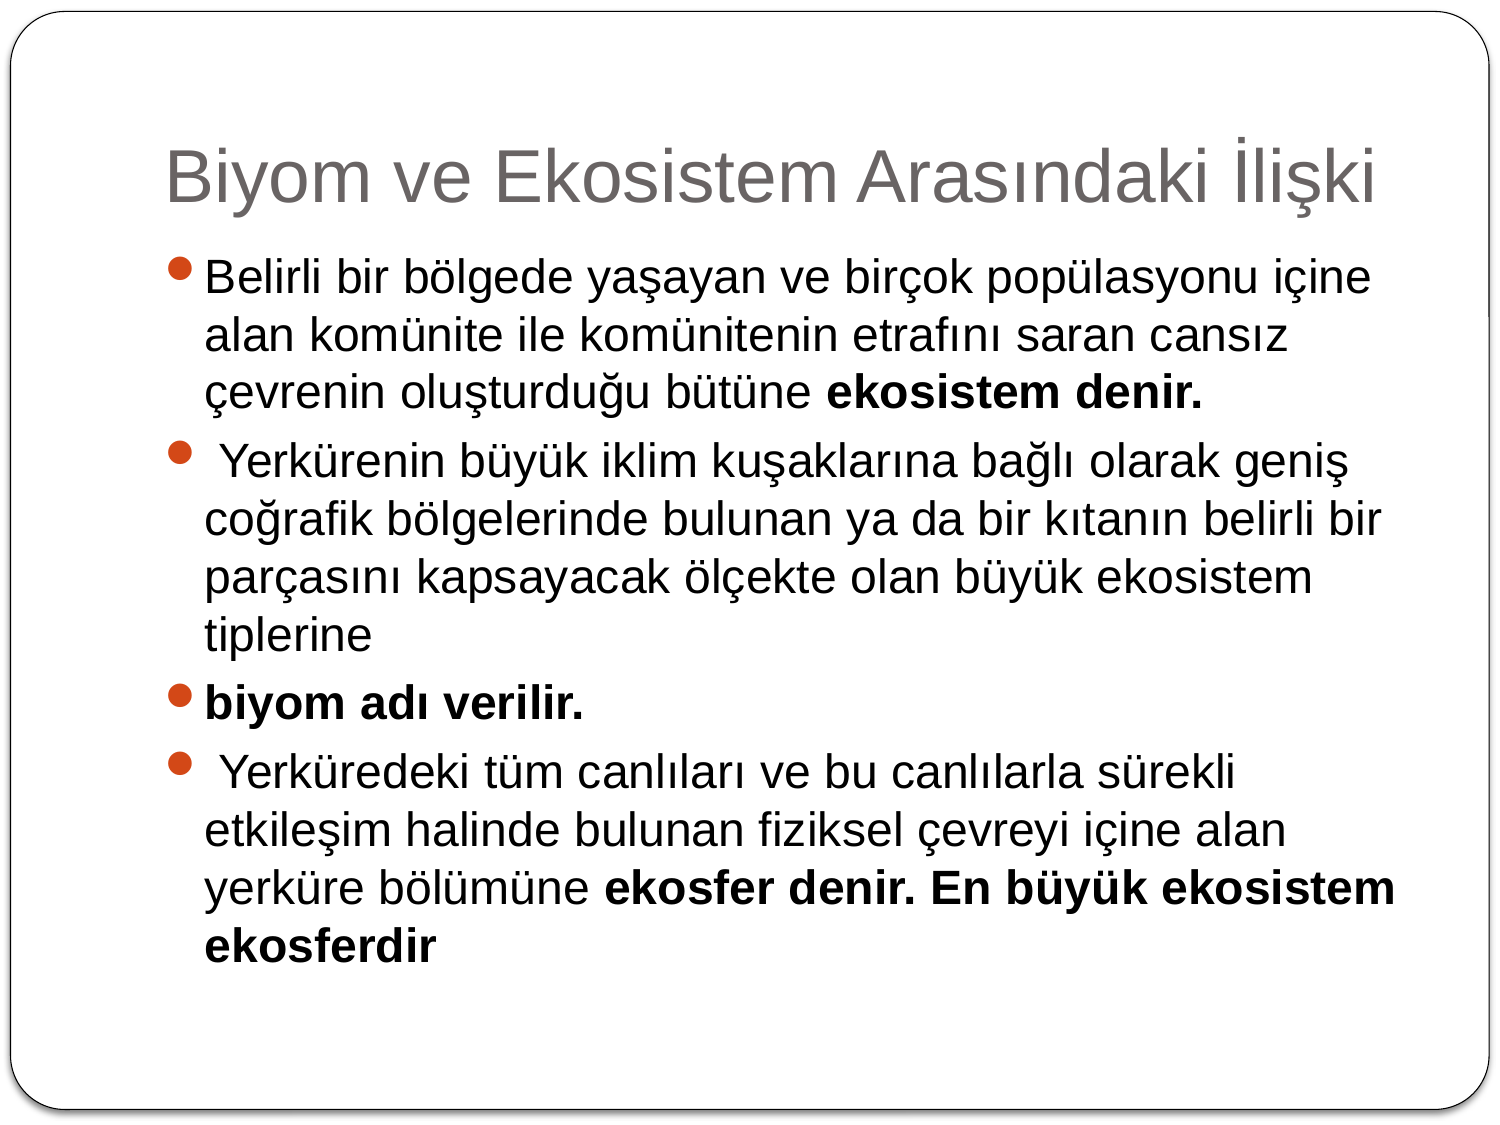

# Biyom ve Ekosistem Arasındaki İlişki
Belirli bir bölgede yaşayan ve birçok popülasyonu içine alan komünite ile komünitenin etrafını saran cansız çevrenin oluşturduğu bütüne ekosistem denir.
 Yerkürenin büyük iklim kuşaklarına bağlı olarak geniş coğrafik bölgelerinde bulunan ya da bir kıtanın belirli bir parçasını kapsayacak ölçekte olan büyük ekosistem tiplerine
biyom adı verilir.
 Yerküredeki tüm canlıları ve bu canlılarla sürekli etkileşim halinde bulunan fiziksel çevreyi içine alan yerküre bölümüne ekosfer denir. En büyük ekosistem ekosferdir